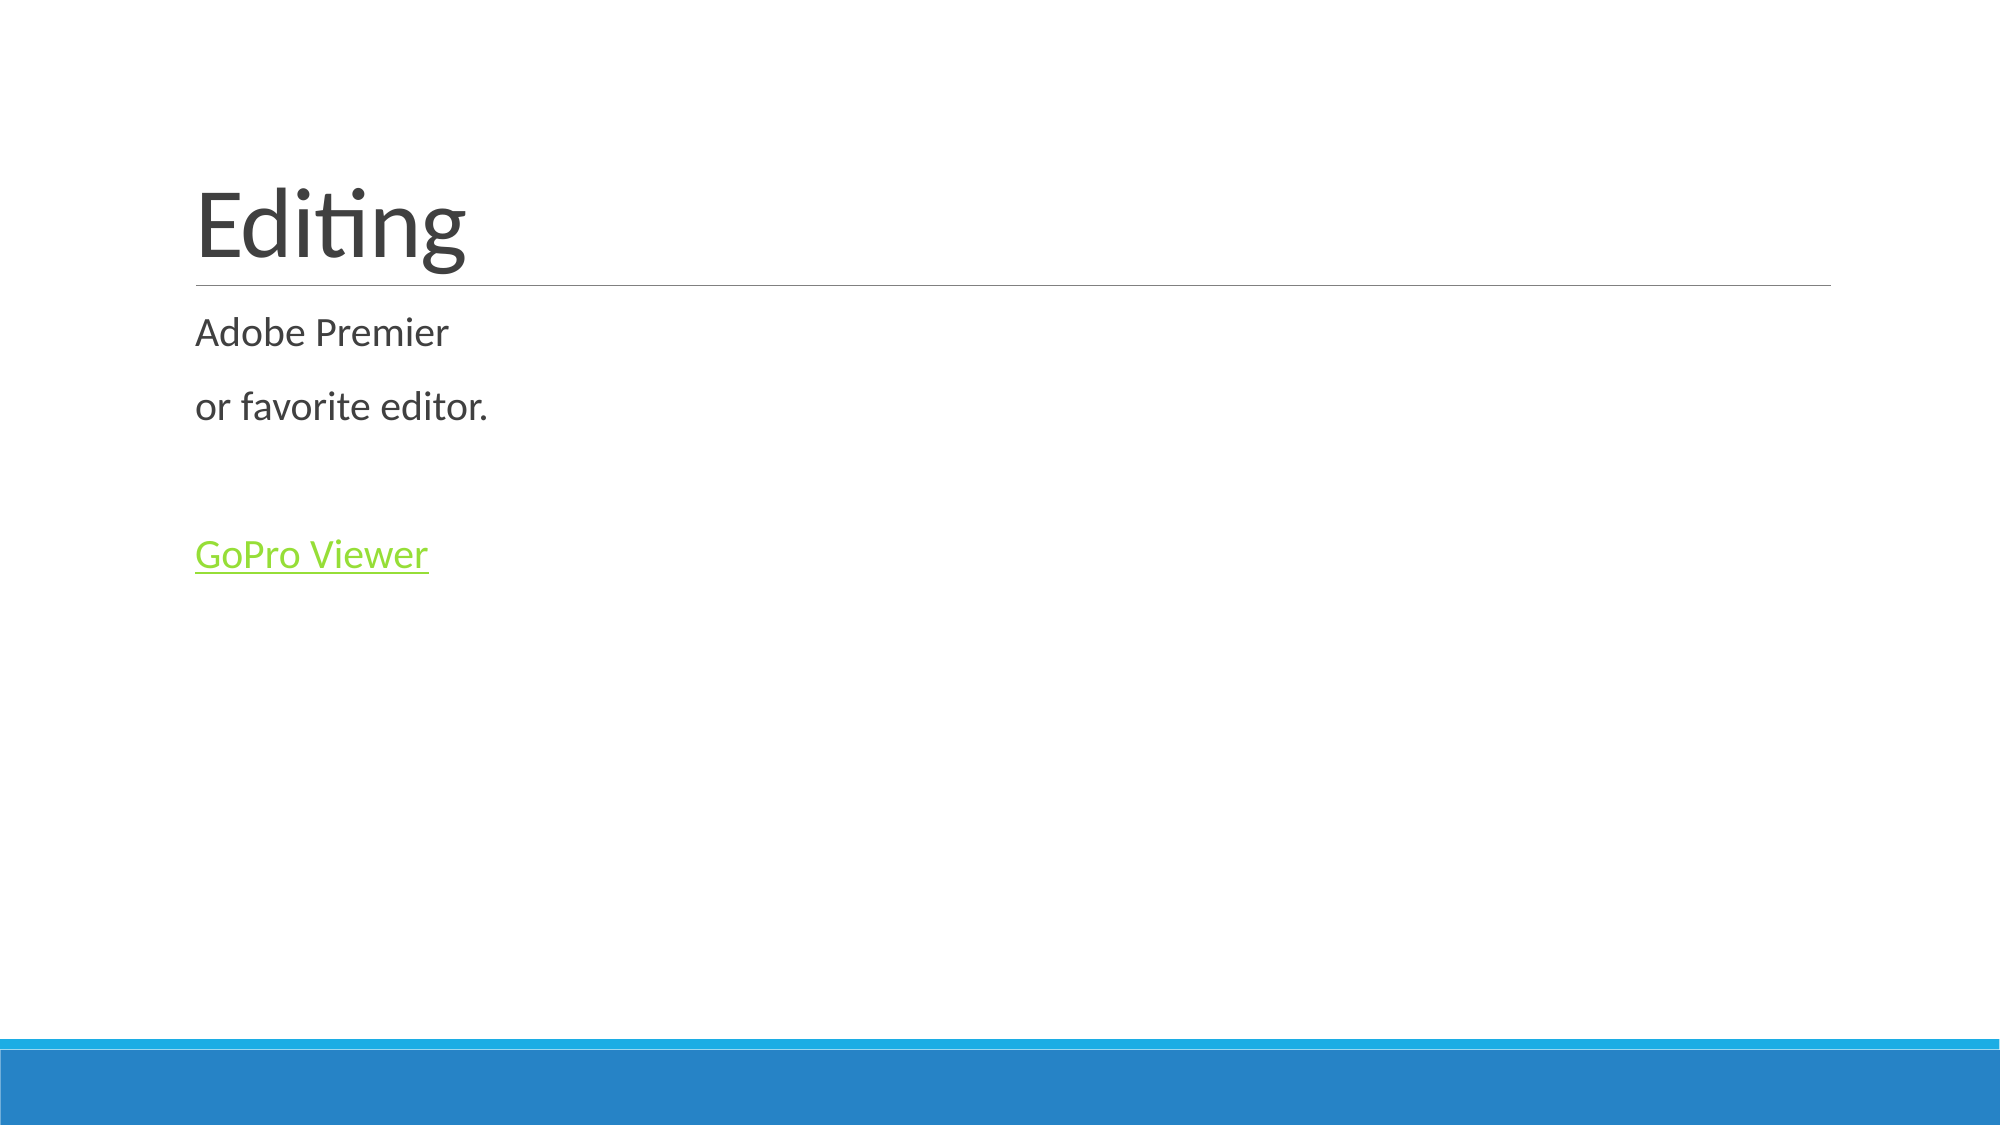

# Editing
Adobe Premier
or favorite editor.

GoPro Viewer